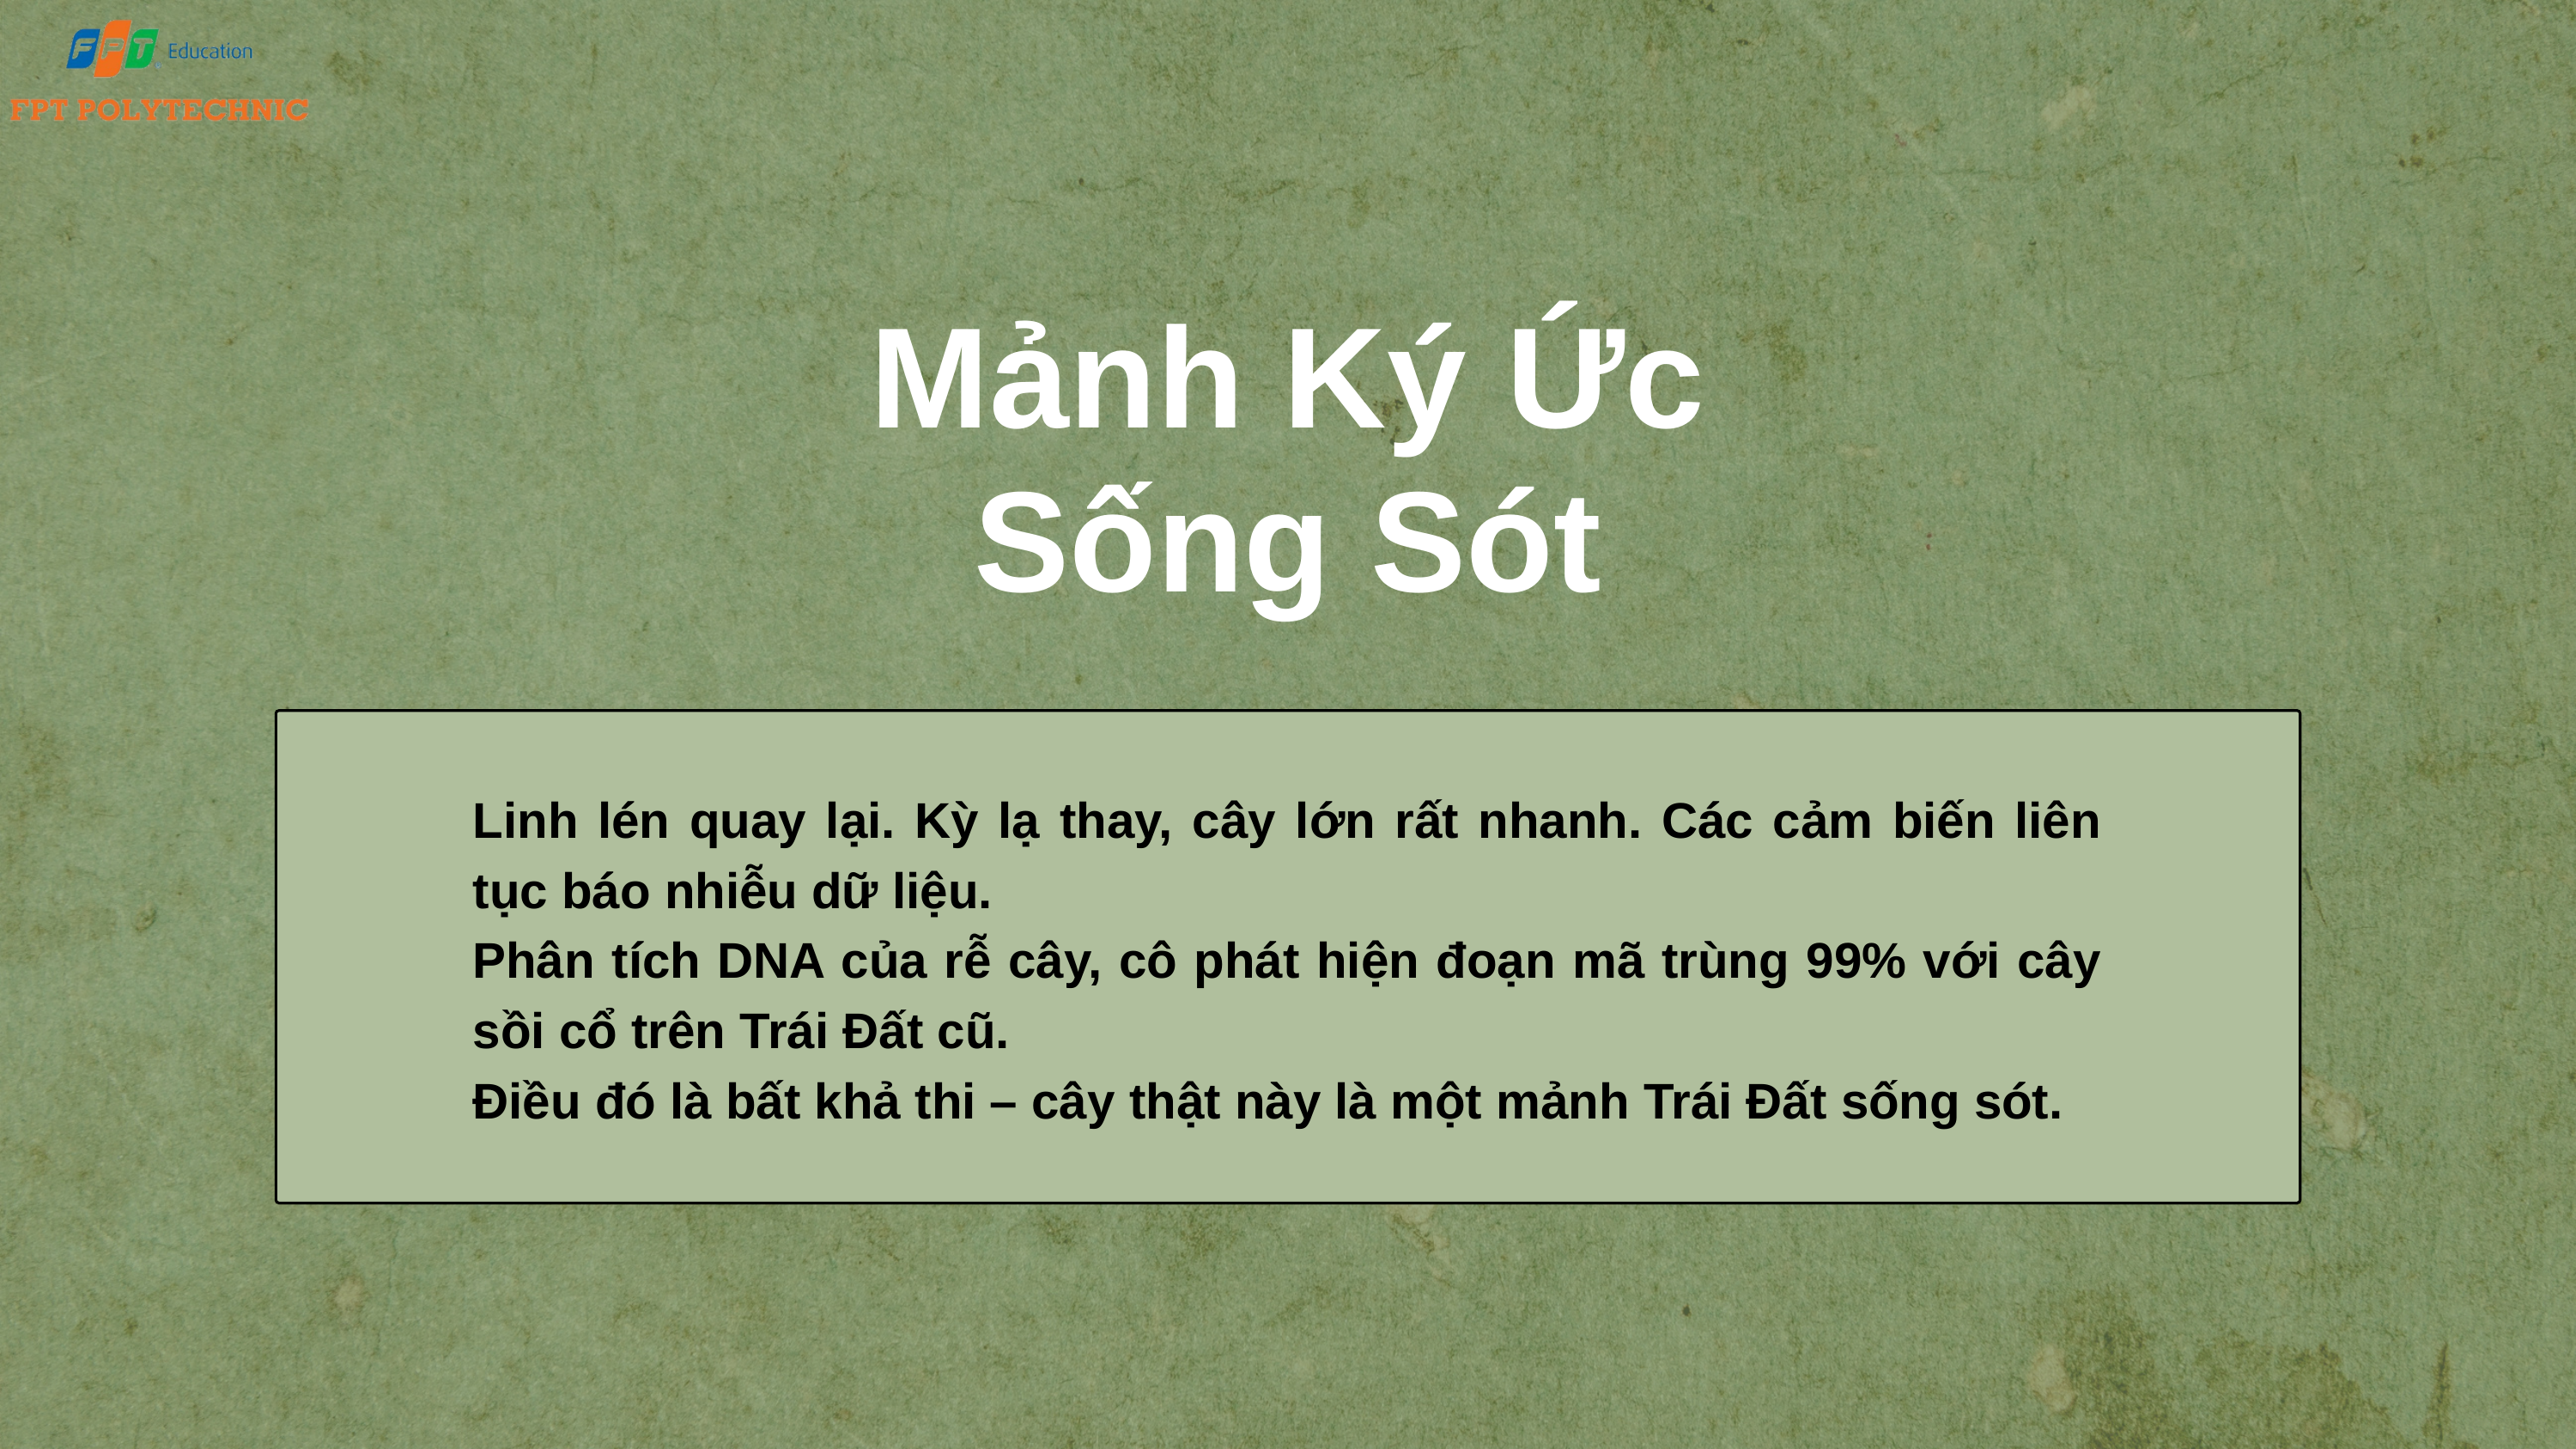

Mảnh Ký Ức Sống Sót

Linh lén quay lại. Kỳ lạ thay, cây lớn rất nhanh. Các cảm biến liên tục báo nhiễu dữ liệu.
Phân tích DNA của rễ cây, cô phát hiện đoạn mã trùng 99% với cây sồi cổ trên Trái Đất cũ.
Điều đó là bất khả thi – cây thật này là một mảnh Trái Đất sống sót.